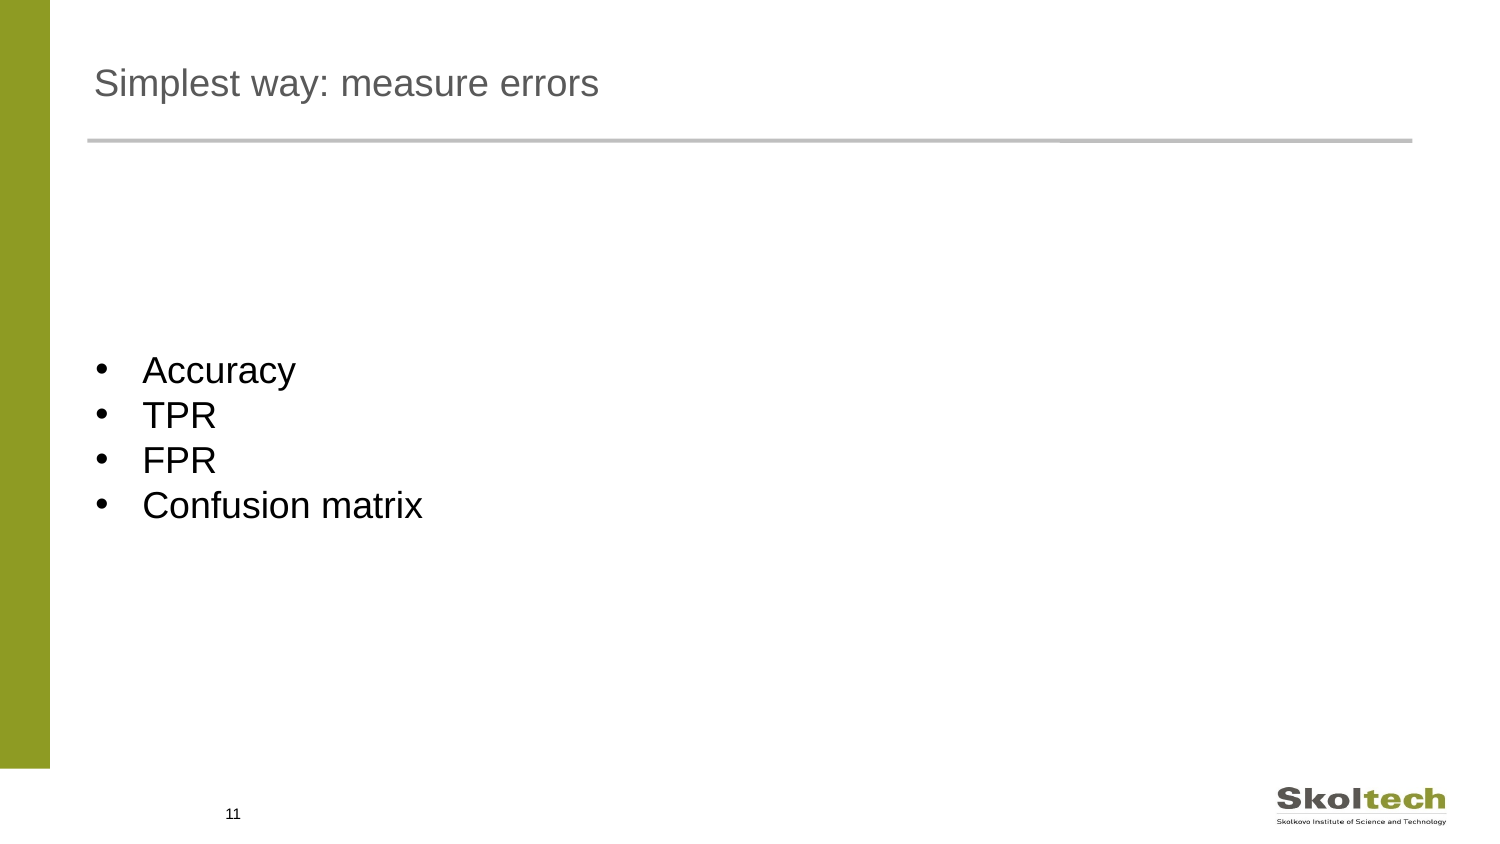

# Simplest way: measure errors
Accuracy
TPR
FPR
Confusion matrix
11